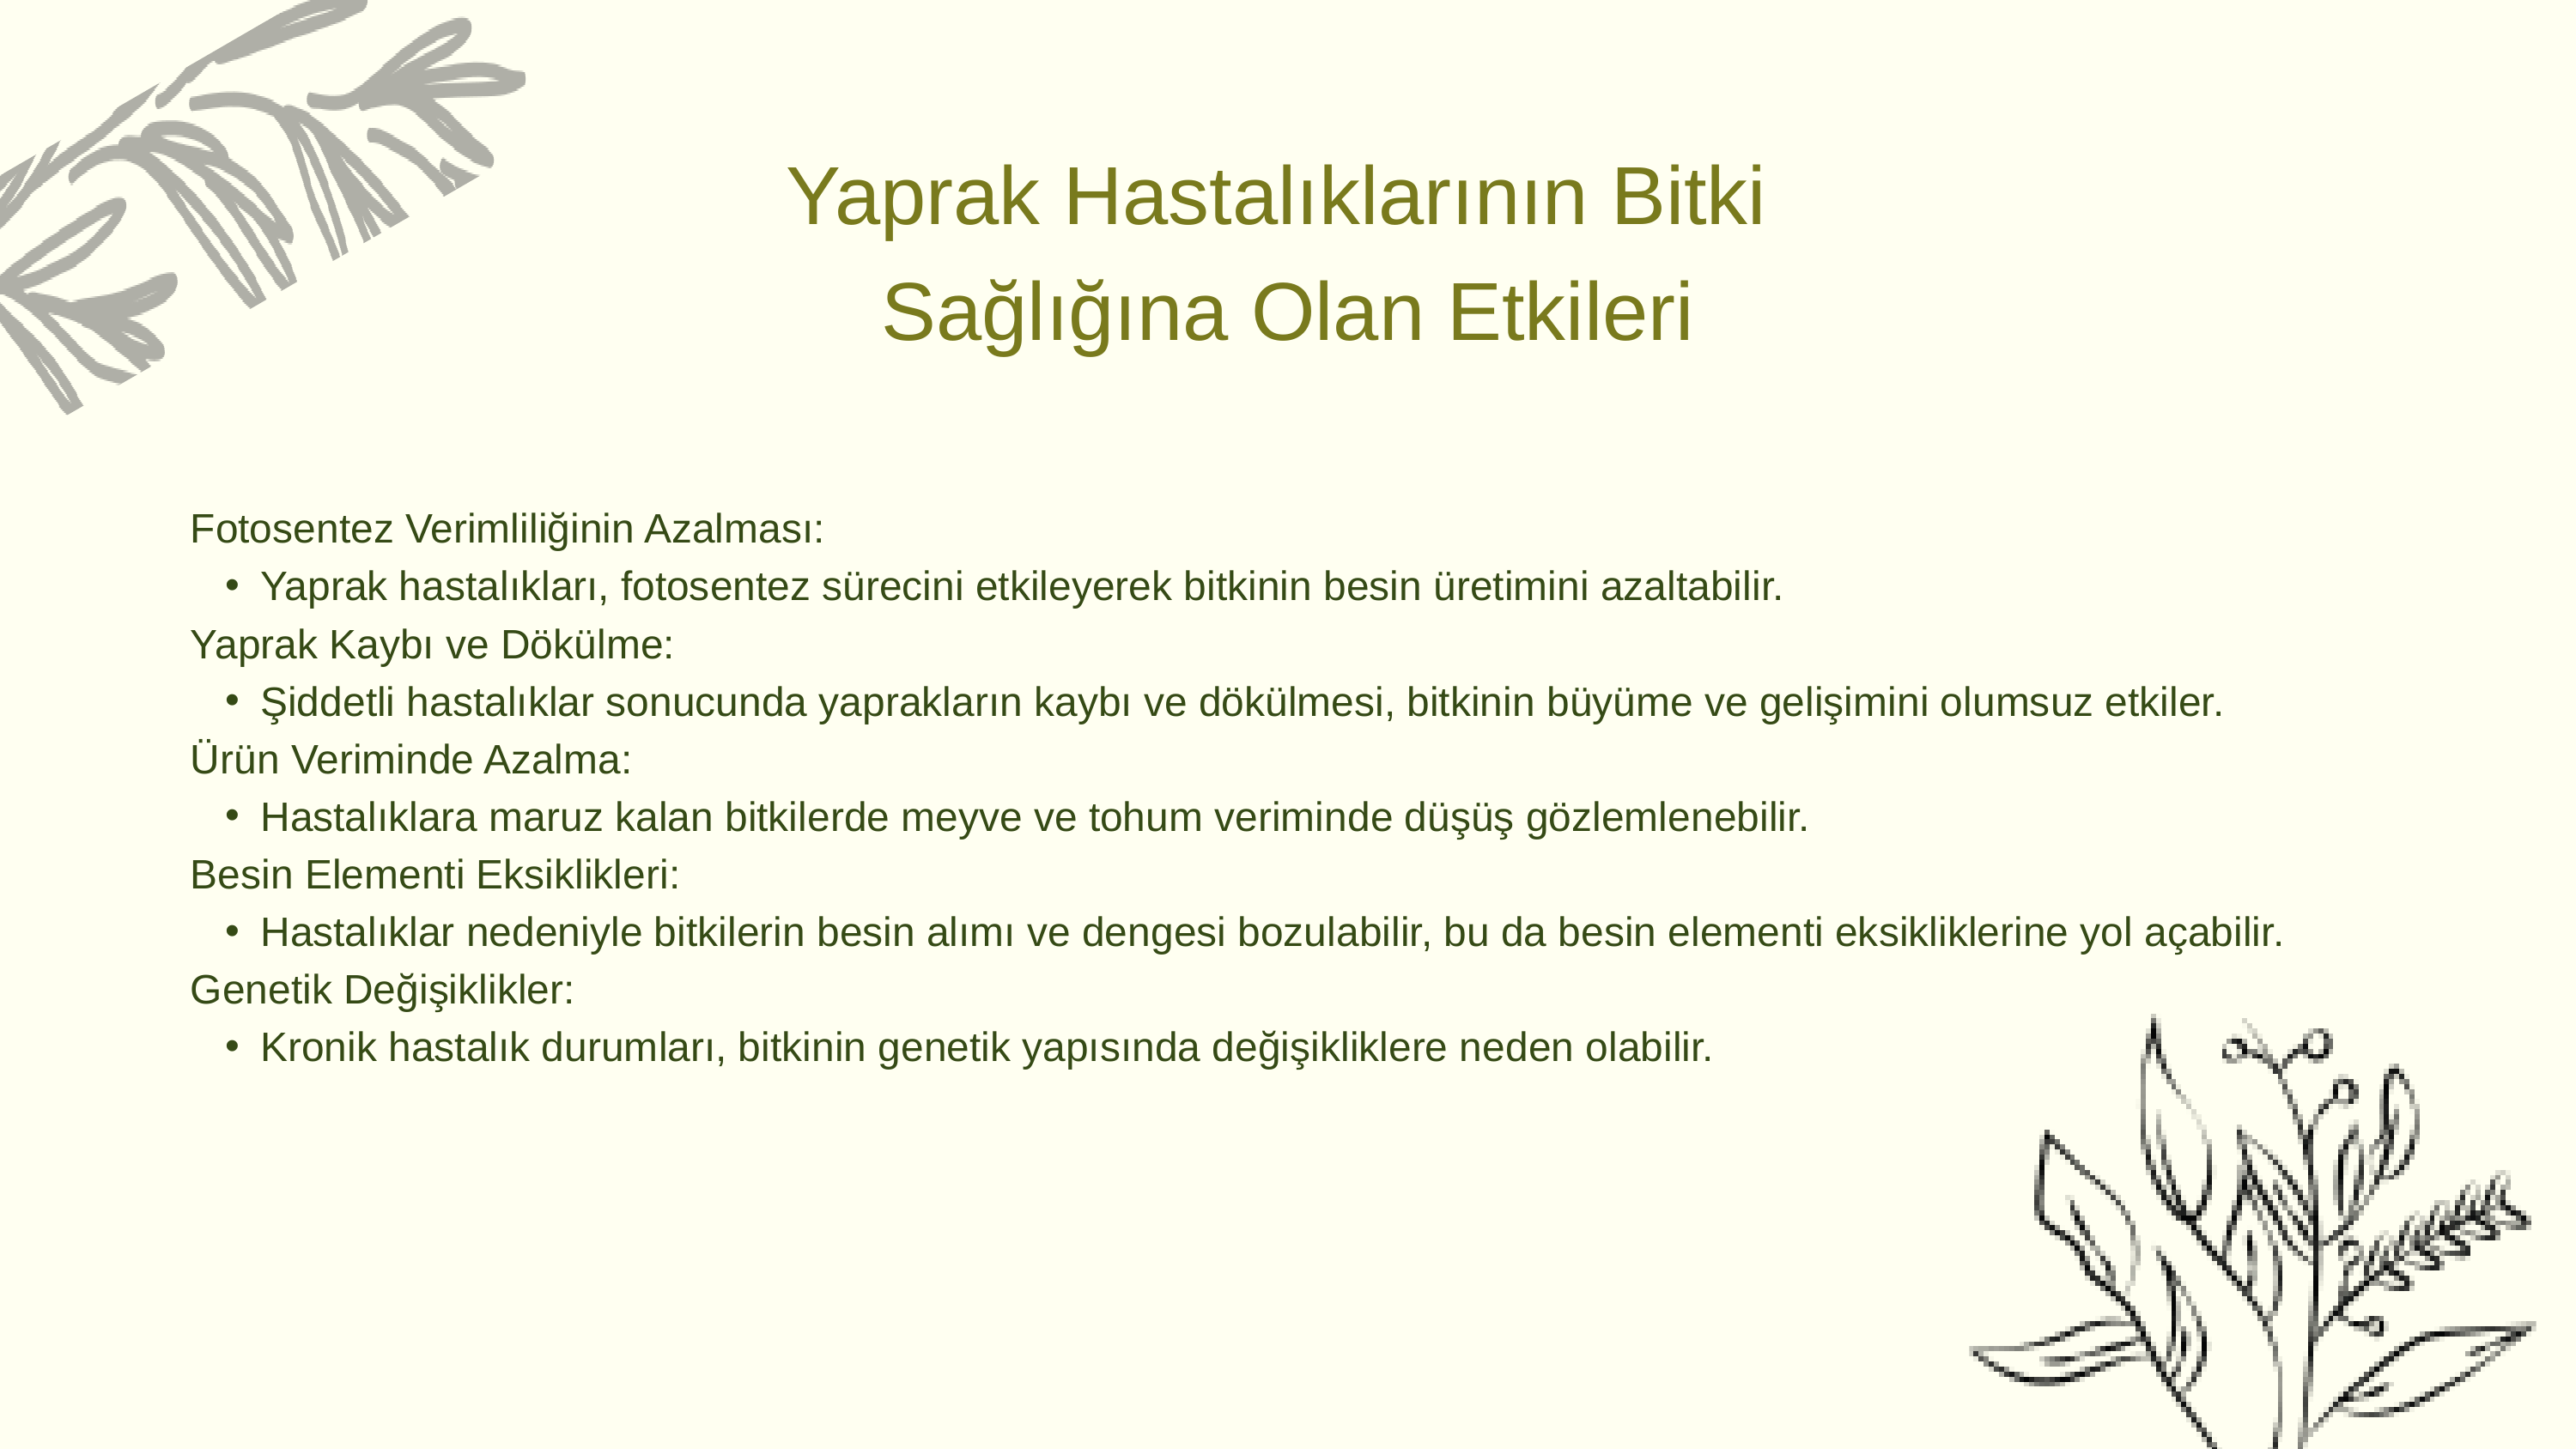

Yaprak Hastalıklarının Bitki
Sağlığına Olan Etkileri

Fotosentez Verimliliğinin Azalması:
Yaprak hastalıkları, fotosentez sürecini etkileyerek bitkinin besin üretimini azaltabilir.
Yaprak Kaybı ve Dökülme:
Şiddetli hastalıklar sonucunda yaprakların kaybı ve dökülmesi, bitkinin büyüme ve gelişimini olumsuz etkiler.
Ürün Veriminde Azalma:
Hastalıklara maruz kalan bitkilerde meyve ve tohum veriminde düşüş gözlemlenebilir.
Besin Elementi Eksiklikleri:
Hastalıklar nedeniyle bitkilerin besin alımı ve dengesi bozulabilir, bu da besin elementi eksikliklerine yol açabilir.
Genetik Değişiklikler:
Kronik hastalık durumları, bitkinin genetik yapısında değişikliklere neden olabilir.